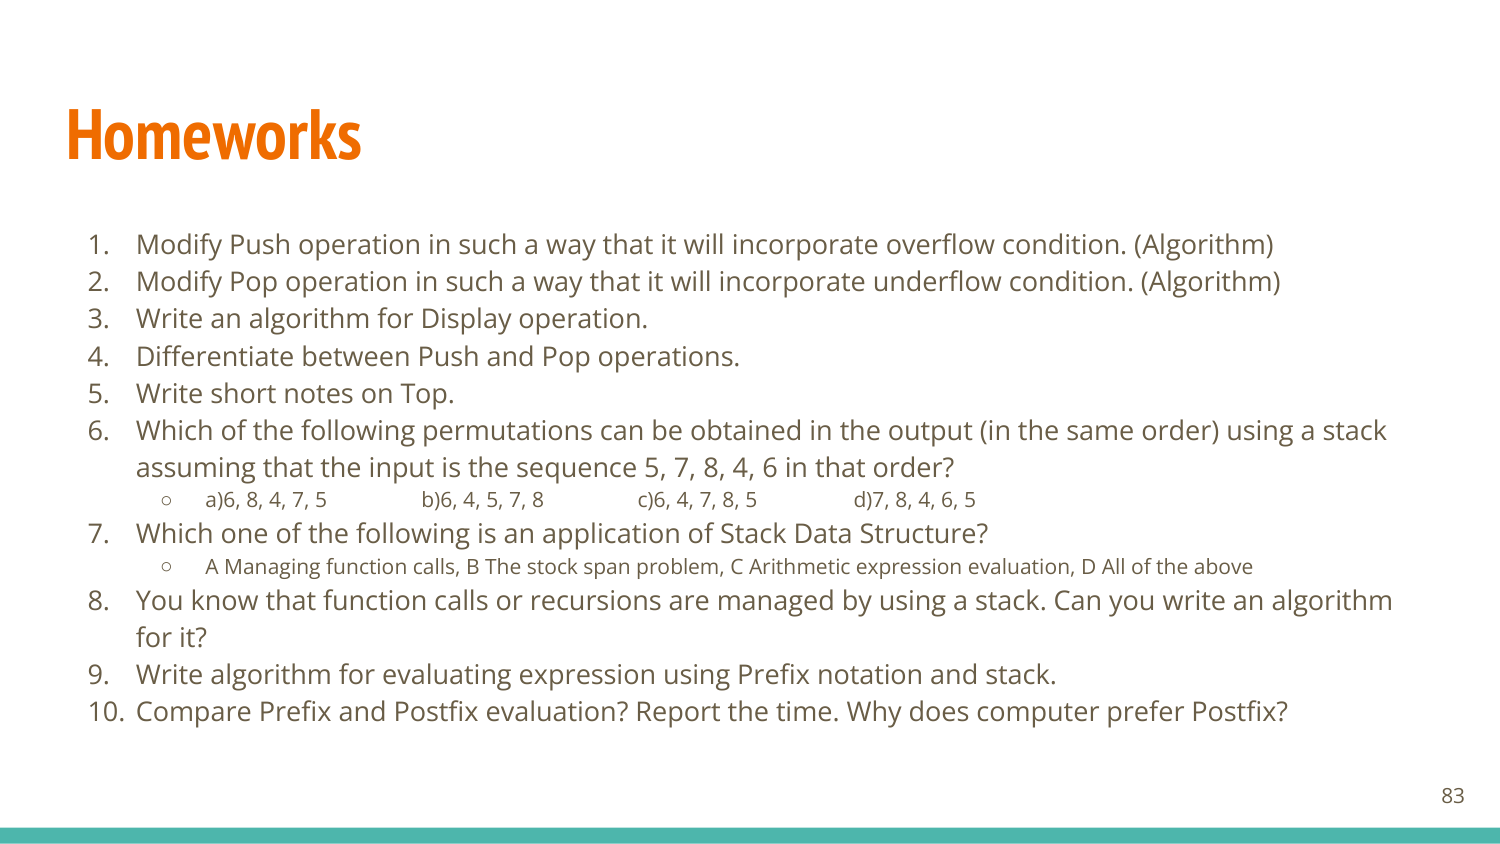

# Homeworks
Modify Push operation in such a way that it will incorporate overflow condition. (Algorithm)
Modify Pop operation in such a way that it will incorporate underflow condition. (Algorithm)
Write an algorithm for Display operation.
Differentiate between Push and Pop operations.
Write short notes on Top.
Which of the following permutations can be obtained in the output (in the same order) using a stack assuming that the input is the sequence 5, 7, 8, 4, 6 in that order?
a)6, 8, 4, 7, 5 	b)6, 4, 5, 7, 8 	c)6, 4, 7, 8, 5 	d)7, 8, 4, 6, 5
Which one of the following is an application of Stack Data Structure?
A Managing function calls, B The stock span problem, C Arithmetic expression evaluation, D All of the above
You know that function calls or recursions are managed by using a stack. Can you write an algorithm for it?
Write algorithm for evaluating expression using Prefix notation and stack.
Compare Prefix and Postfix evaluation? Report the time. Why does computer prefer Postfix?
83